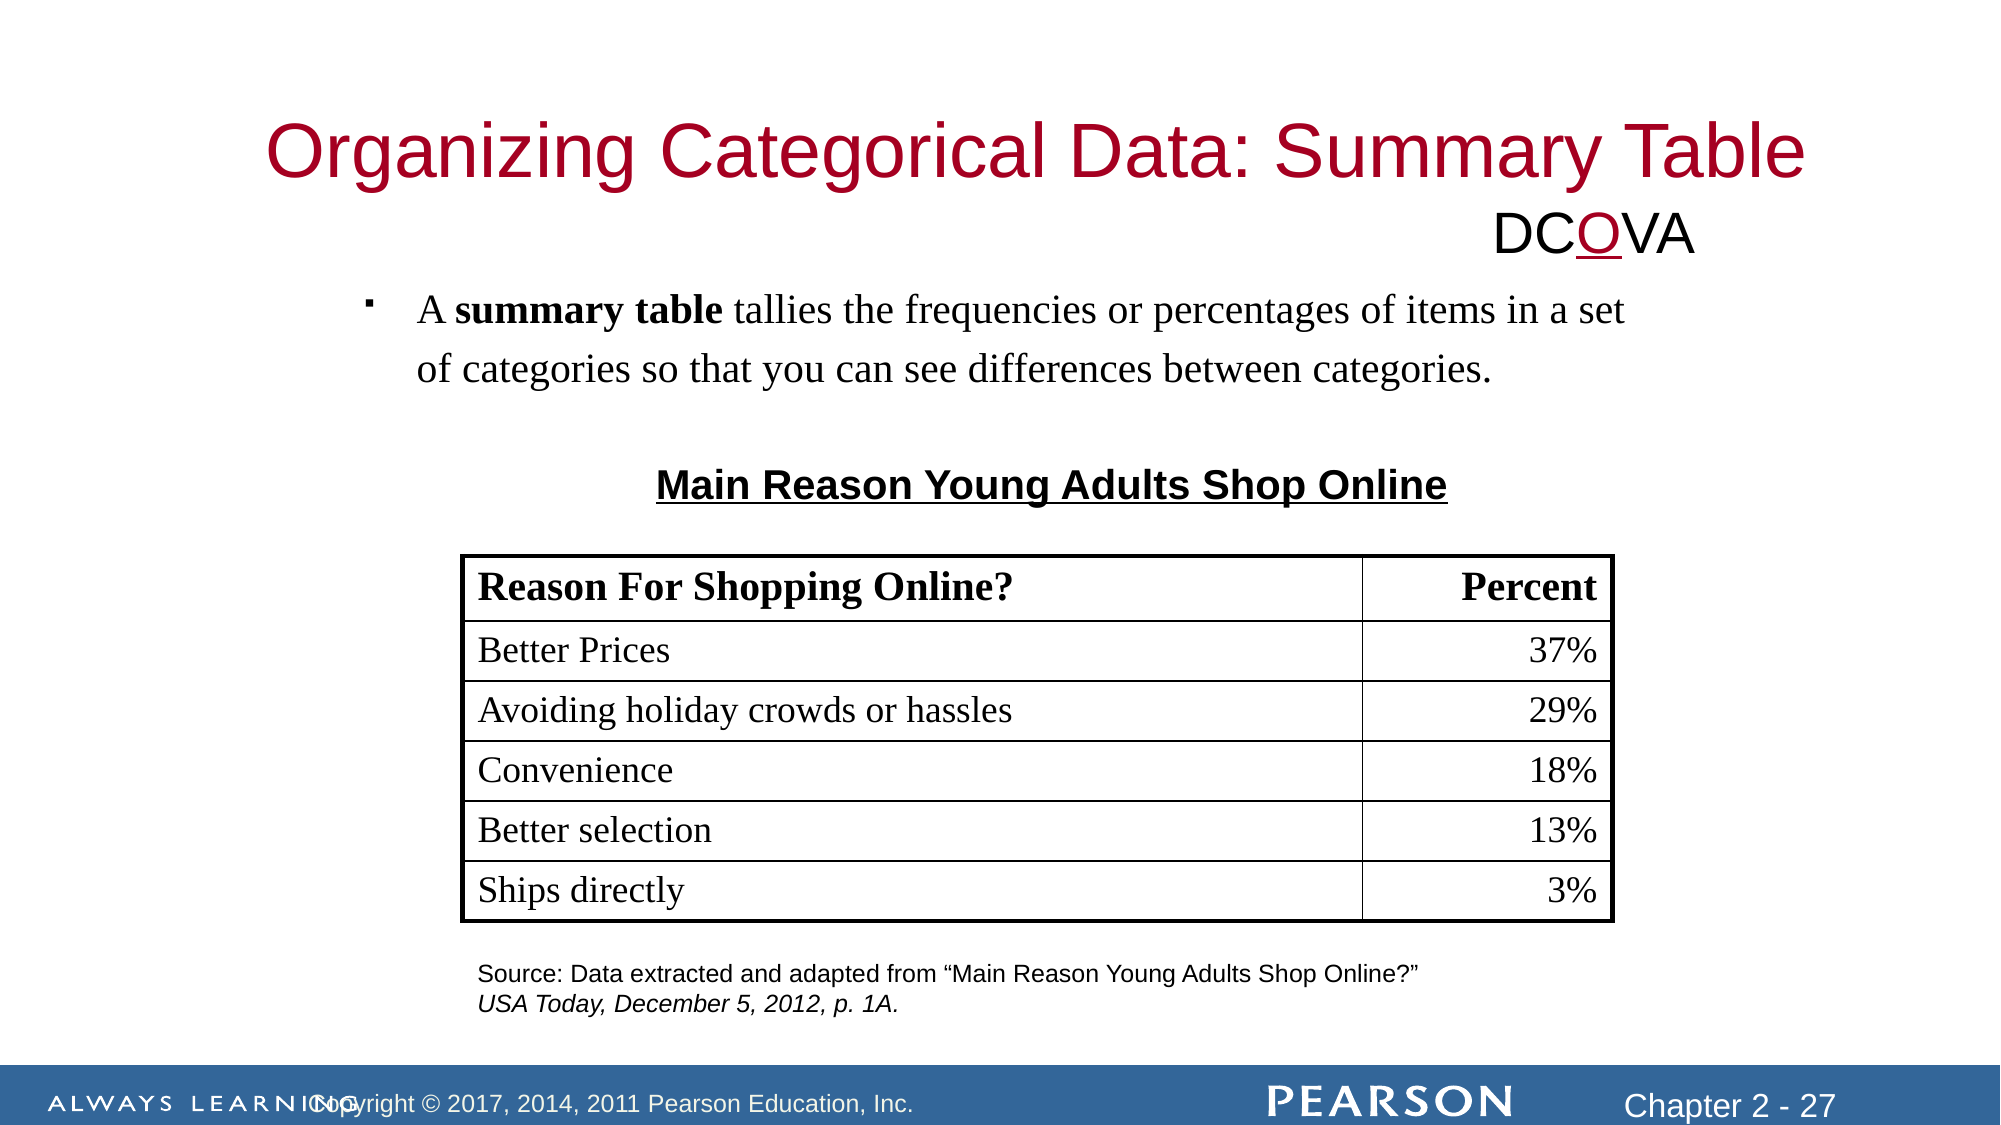

Organizing Categorical Data: Summary Table
DCOVA
A summary table tallies the frequencies or percentages of items in a set of categories so that you can see differences between categories.
Main Reason Young Adults Shop Online
| Reason For Shopping Online? | Percent |
| --- | --- |
| Better Prices | 37% |
| Avoiding holiday crowds or hassles | 29% |
| Convenience | 18% |
| Better selection | 13% |
| Ships directly | 3% |
Source: Data extracted and adapted from “Main Reason Young Adults Shop Online?”
USA Today, December 5, 2012, p. 1A.